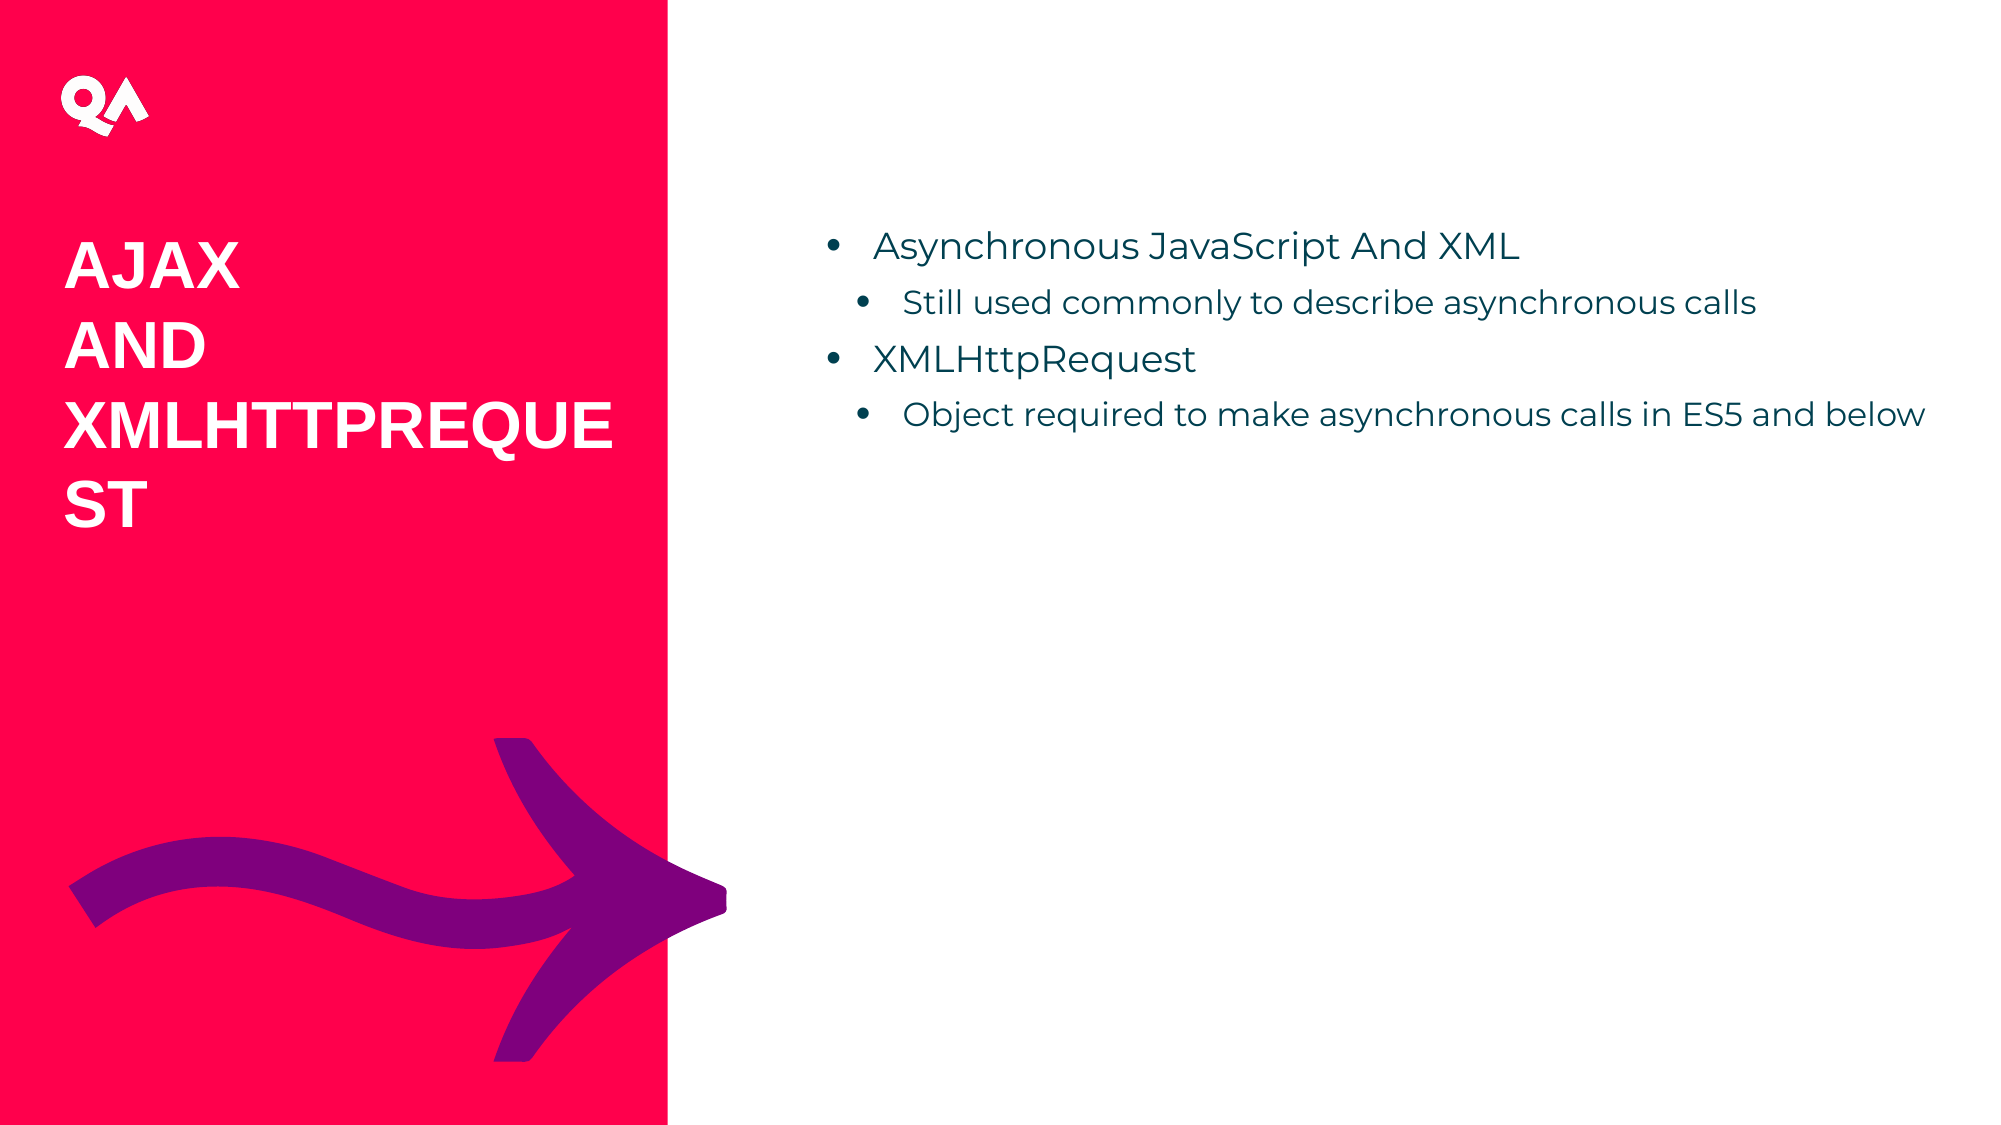

AJAX
and XMLHttpRequest
Asynchronous JavaScript And XML
Still used commonly to describe asynchronous calls
XMLHttpRequest
Object required to make asynchronous calls in ES5 and below